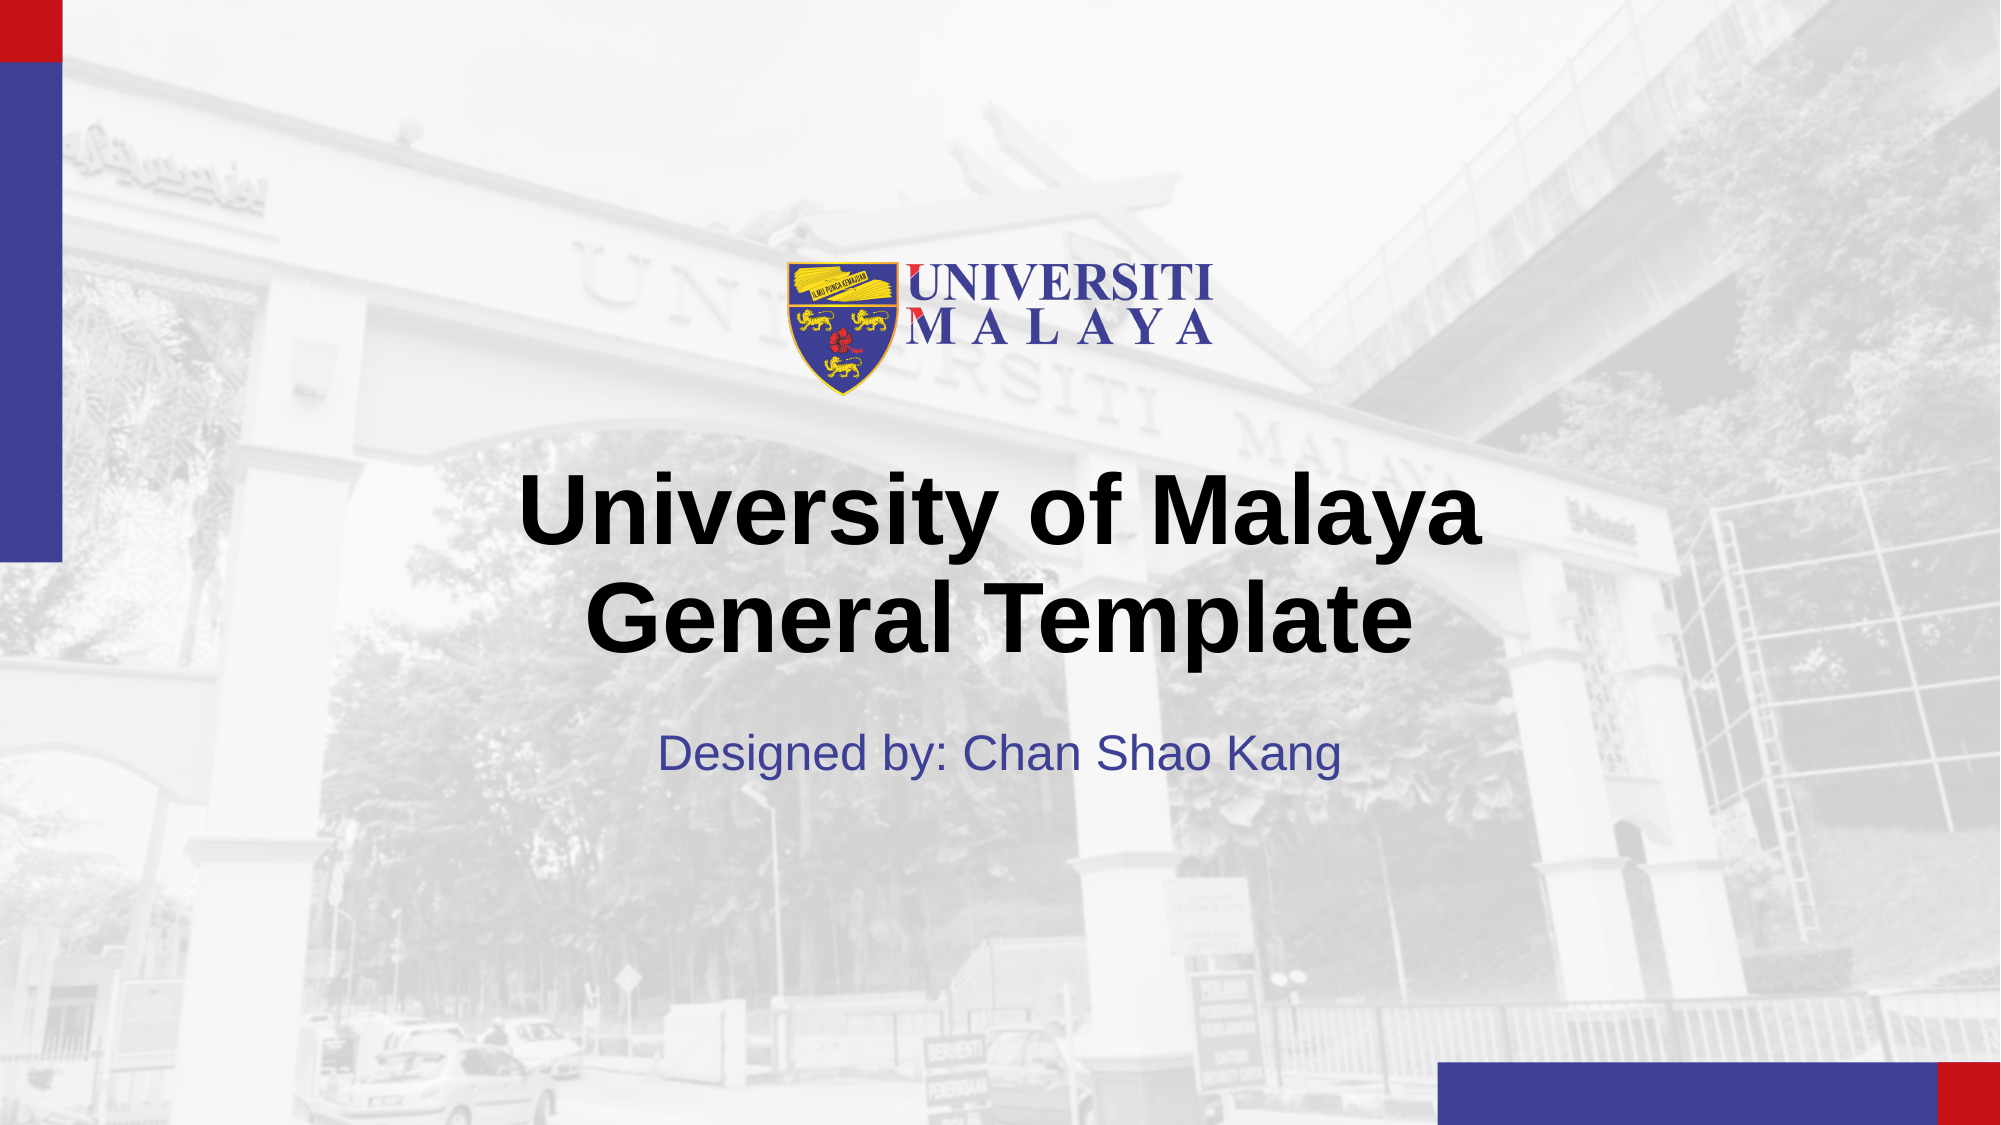

# University of Malaya General Template
Designed by: Chan Shao Kang